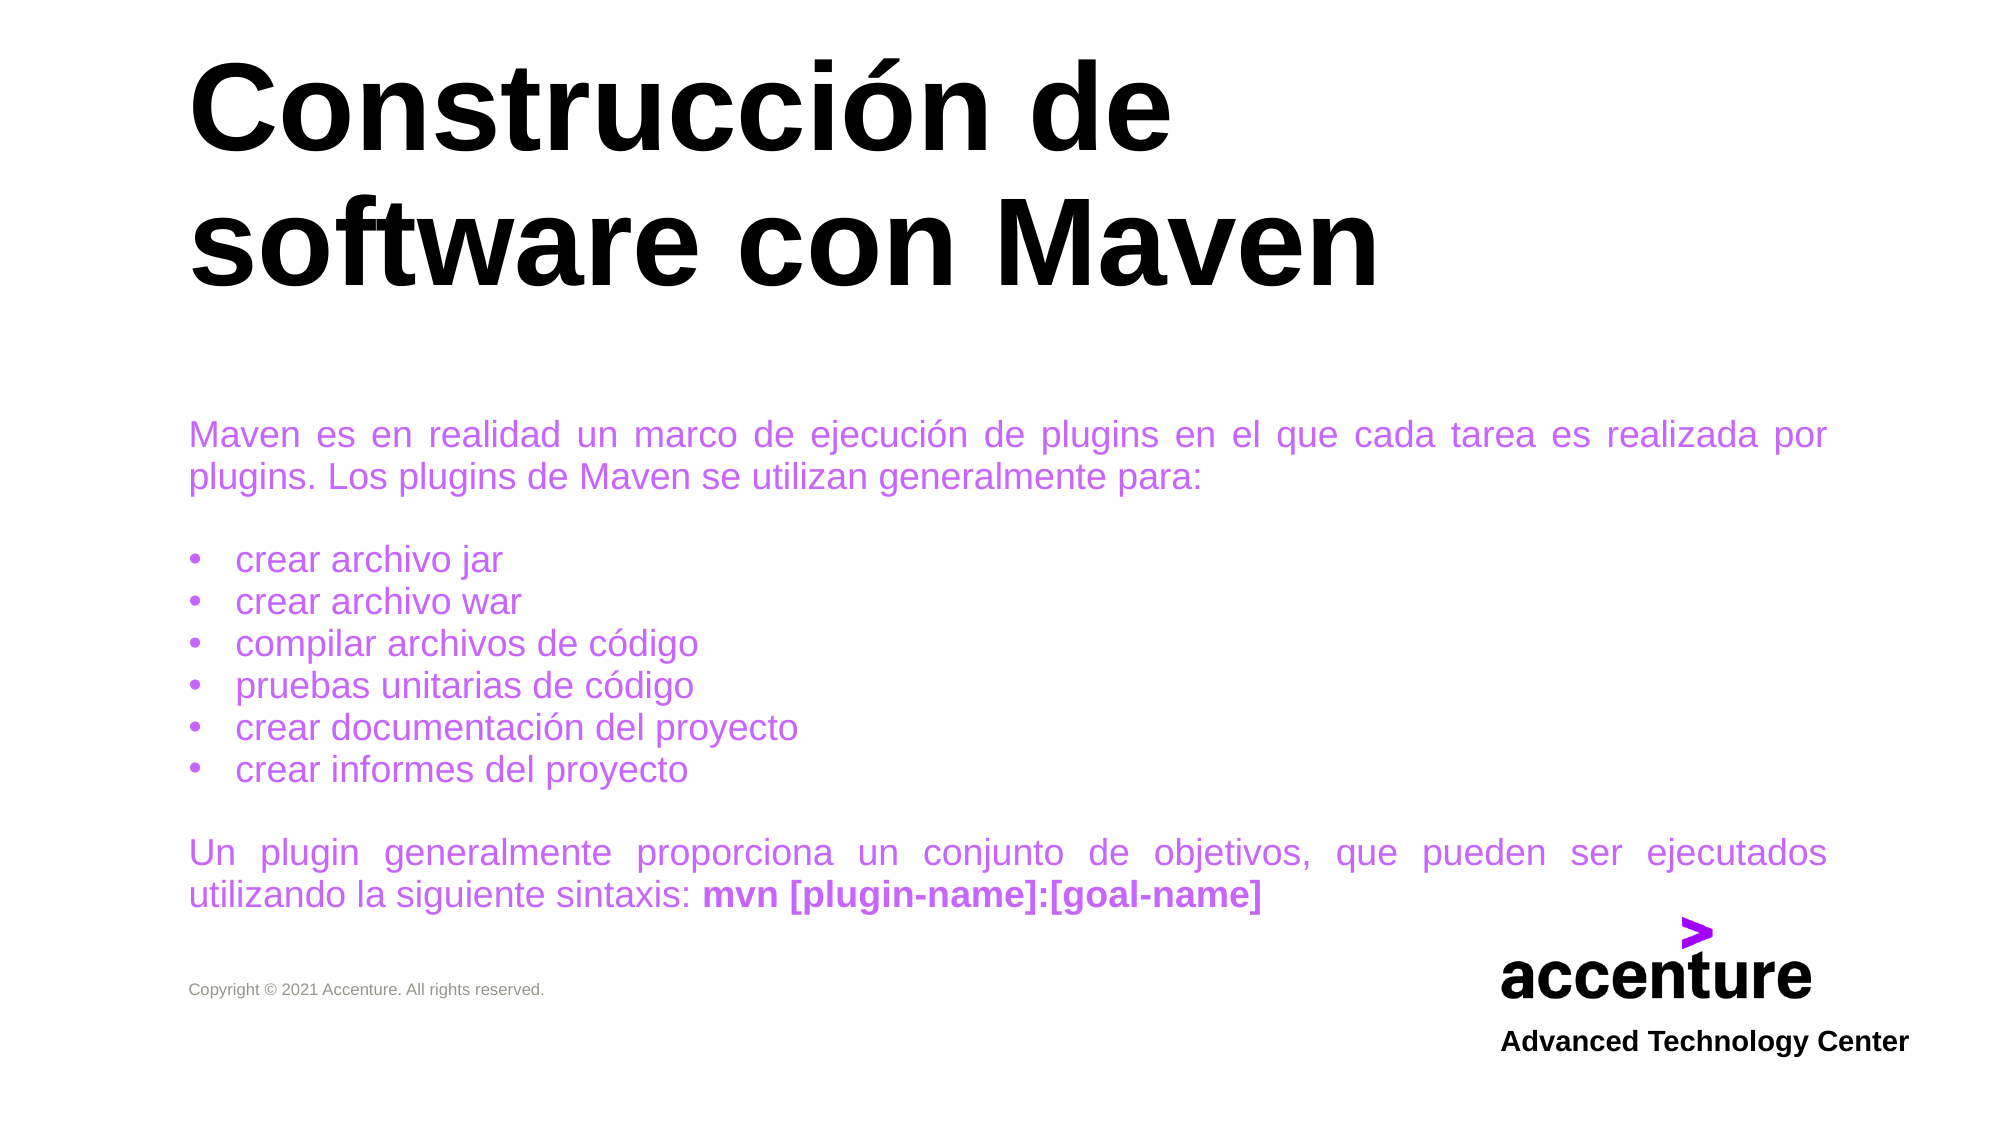

# Construcción de software con Maven
Maven es en realidad un marco de ejecución de plugins en el que cada tarea es realizada por plugins. Los plugins de Maven se utilizan generalmente para:

crear archivo jar
crear archivo war
compilar archivos de código
pruebas unitarias de código
crear documentación del proyecto
crear informes del proyecto

Un plugin generalmente proporciona un conjunto de objetivos, que pueden ser ejecutados utilizando la siguiente sintaxis: mvn [plugin-name]:[goal-name]